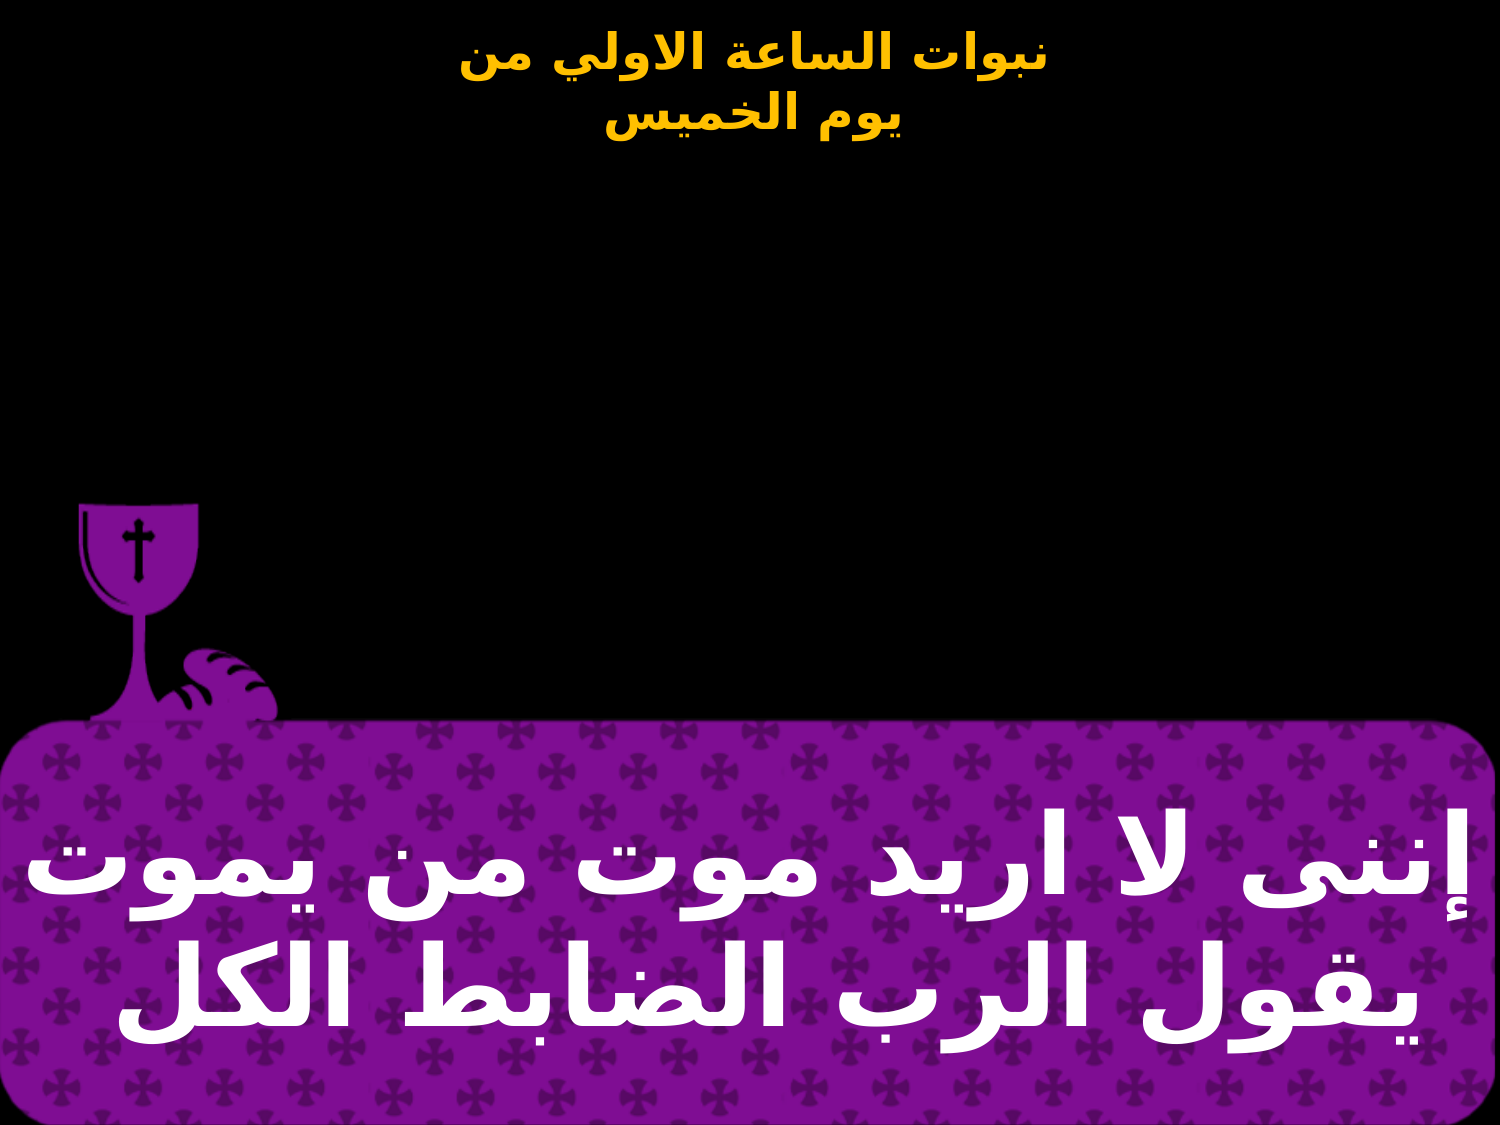

| إننى لا اريد موت من يموت يقول الرب الضابط الكل |
| --- |